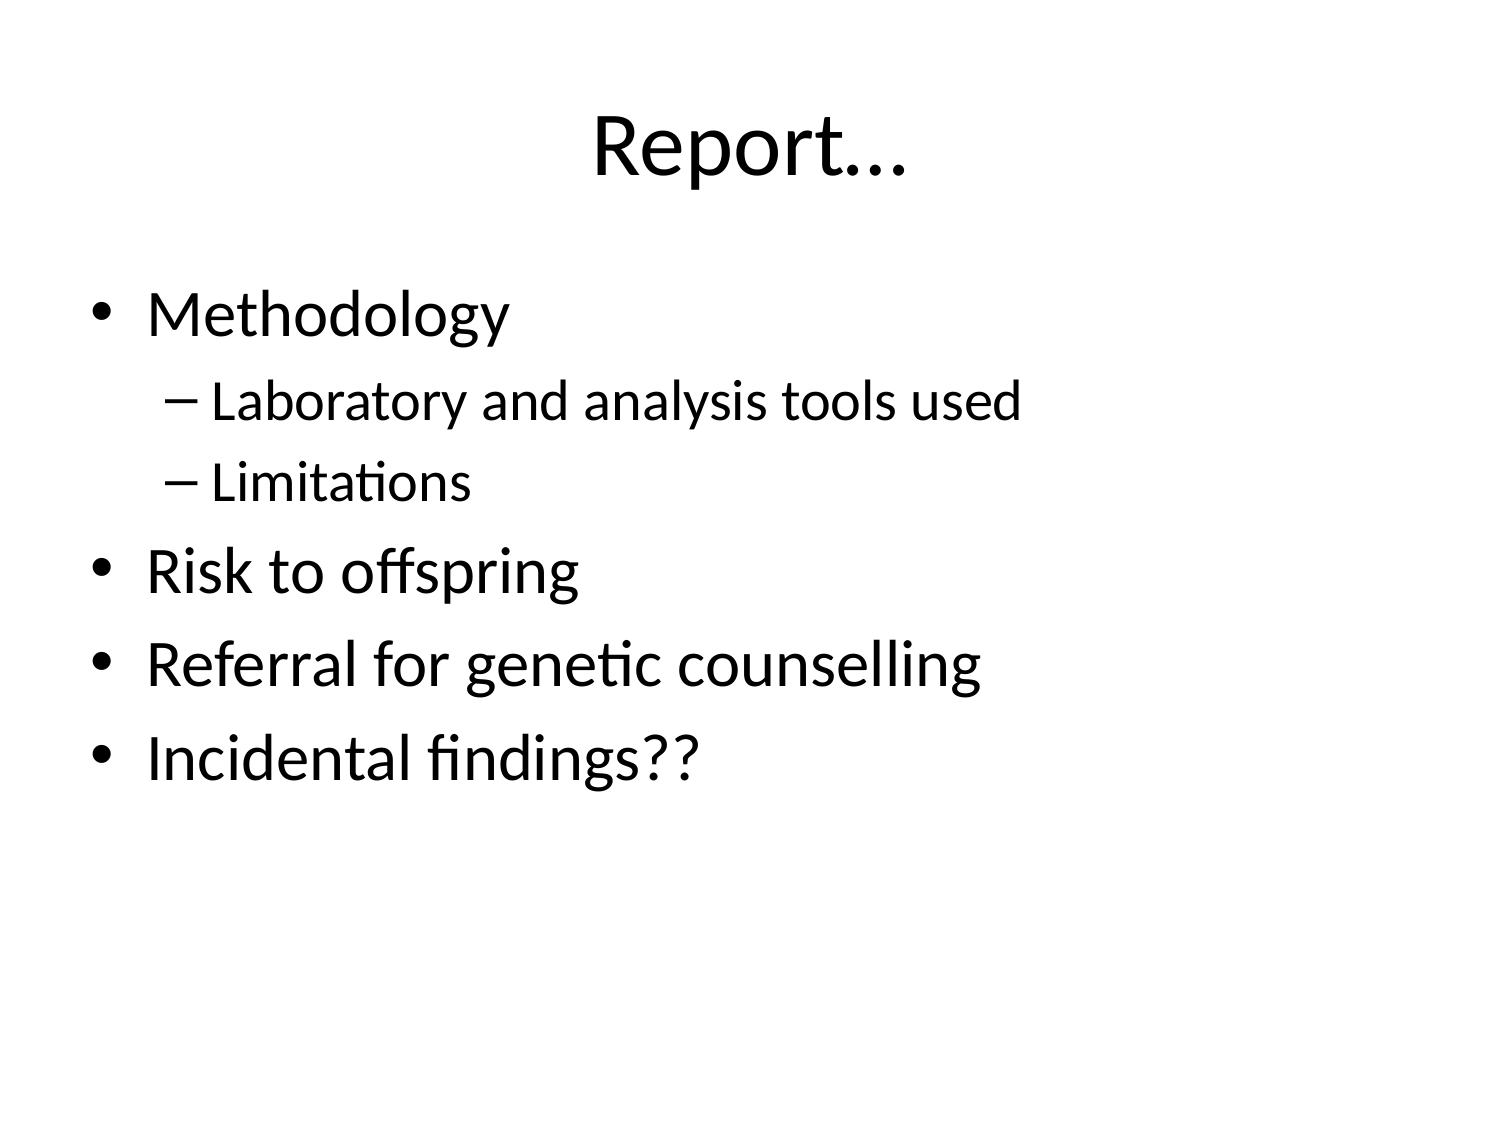

# Report…
Methodology
Laboratory and analysis tools used
Limitations
Risk to offspring
Referral for genetic counselling
Incidental findings??